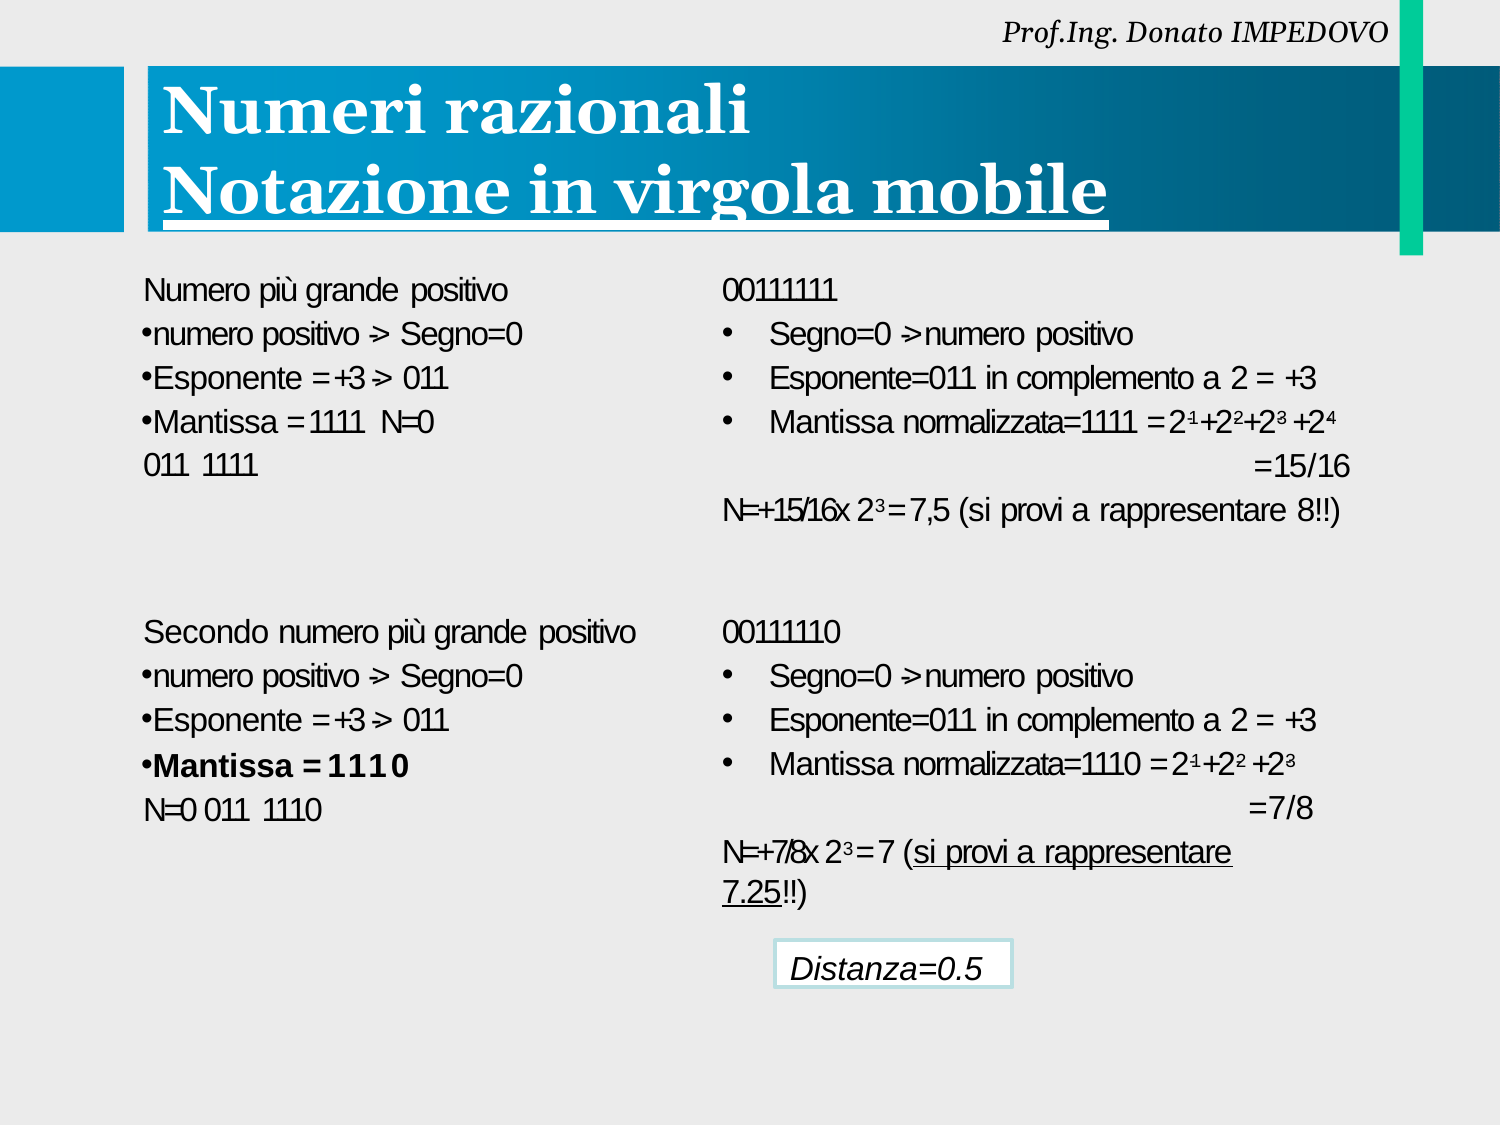

Prof.Ing. Donato IMPEDOVO
# Numeri razionali  Notazione in virgola mobile

Numero più grande positivo
numero positivo -> Segno=0
Esponente = +3 -> 011
Mantissa = 1111  N=0 011 1111
00111111
Segno=0 -> numero positivo
Esponente=011 in complemento a 2 = +3
Mantissa normalizzata=1111 = 2-1 +2-2 +2-3 +2-4
=15/16
N=+15/16x 23 = 7,5 (si provi a rappresentare 8!!)
Secondo numero più grande positivo
numero positivo -> Segno=0
Esponente = +3 -> 011
Mantissa = 1110  N=0 011 1110
00111110
Segno=0 -> numero positivo
Esponente=011 in complemento a 2 = +3
Mantissa normalizzata=1110 = 2-1 +2-2 +2-3
=7/8
N=+7/8x 23 = 7 (si provi a rappresentare 7.25!!)
Distanza=0.5